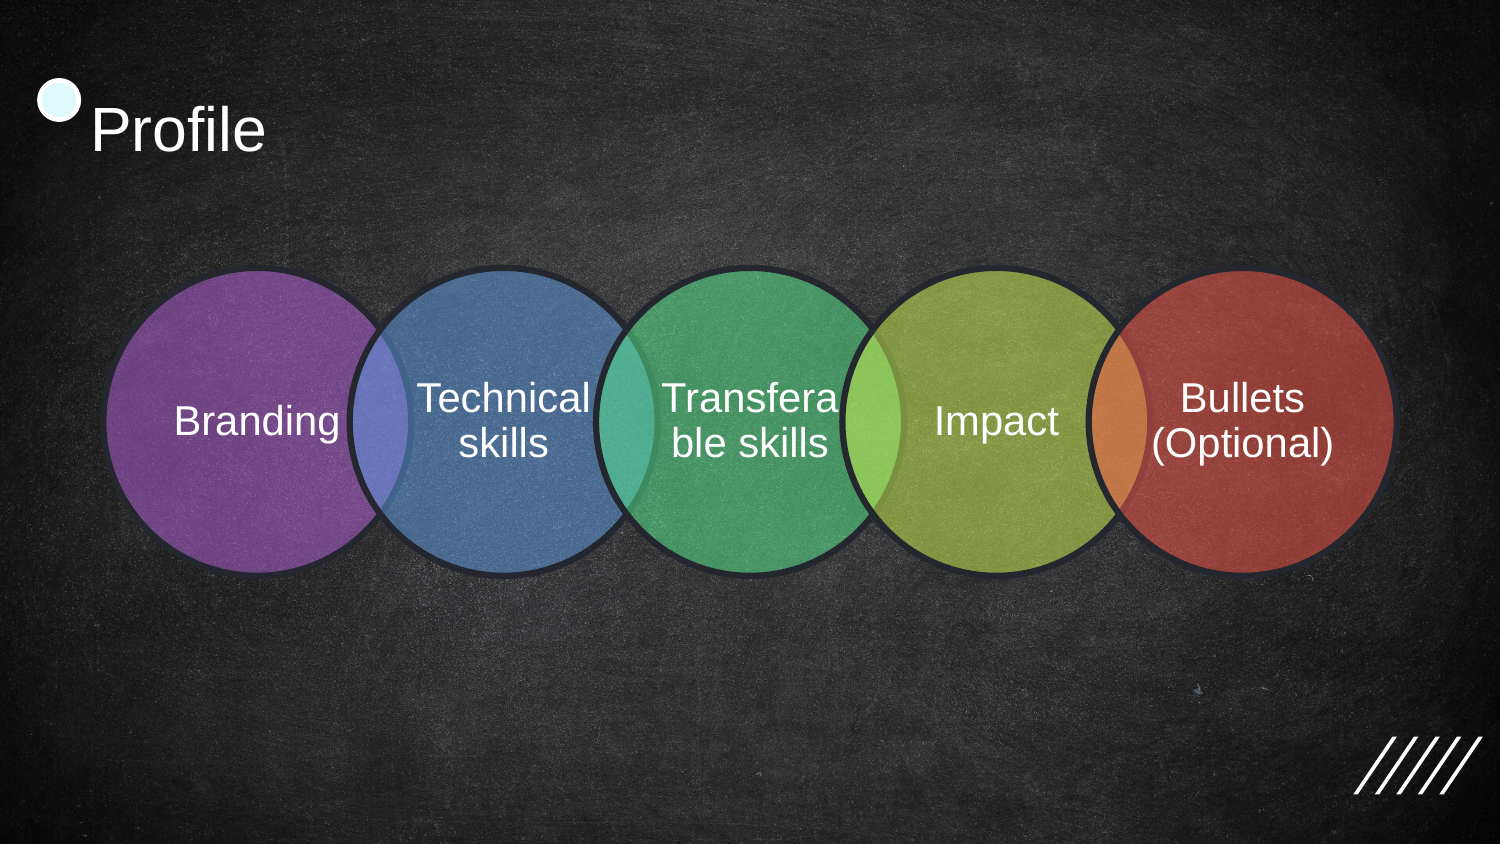

# Profile
Branding
Technical skills
Transferable skills
Impact
Bullets (Optional)